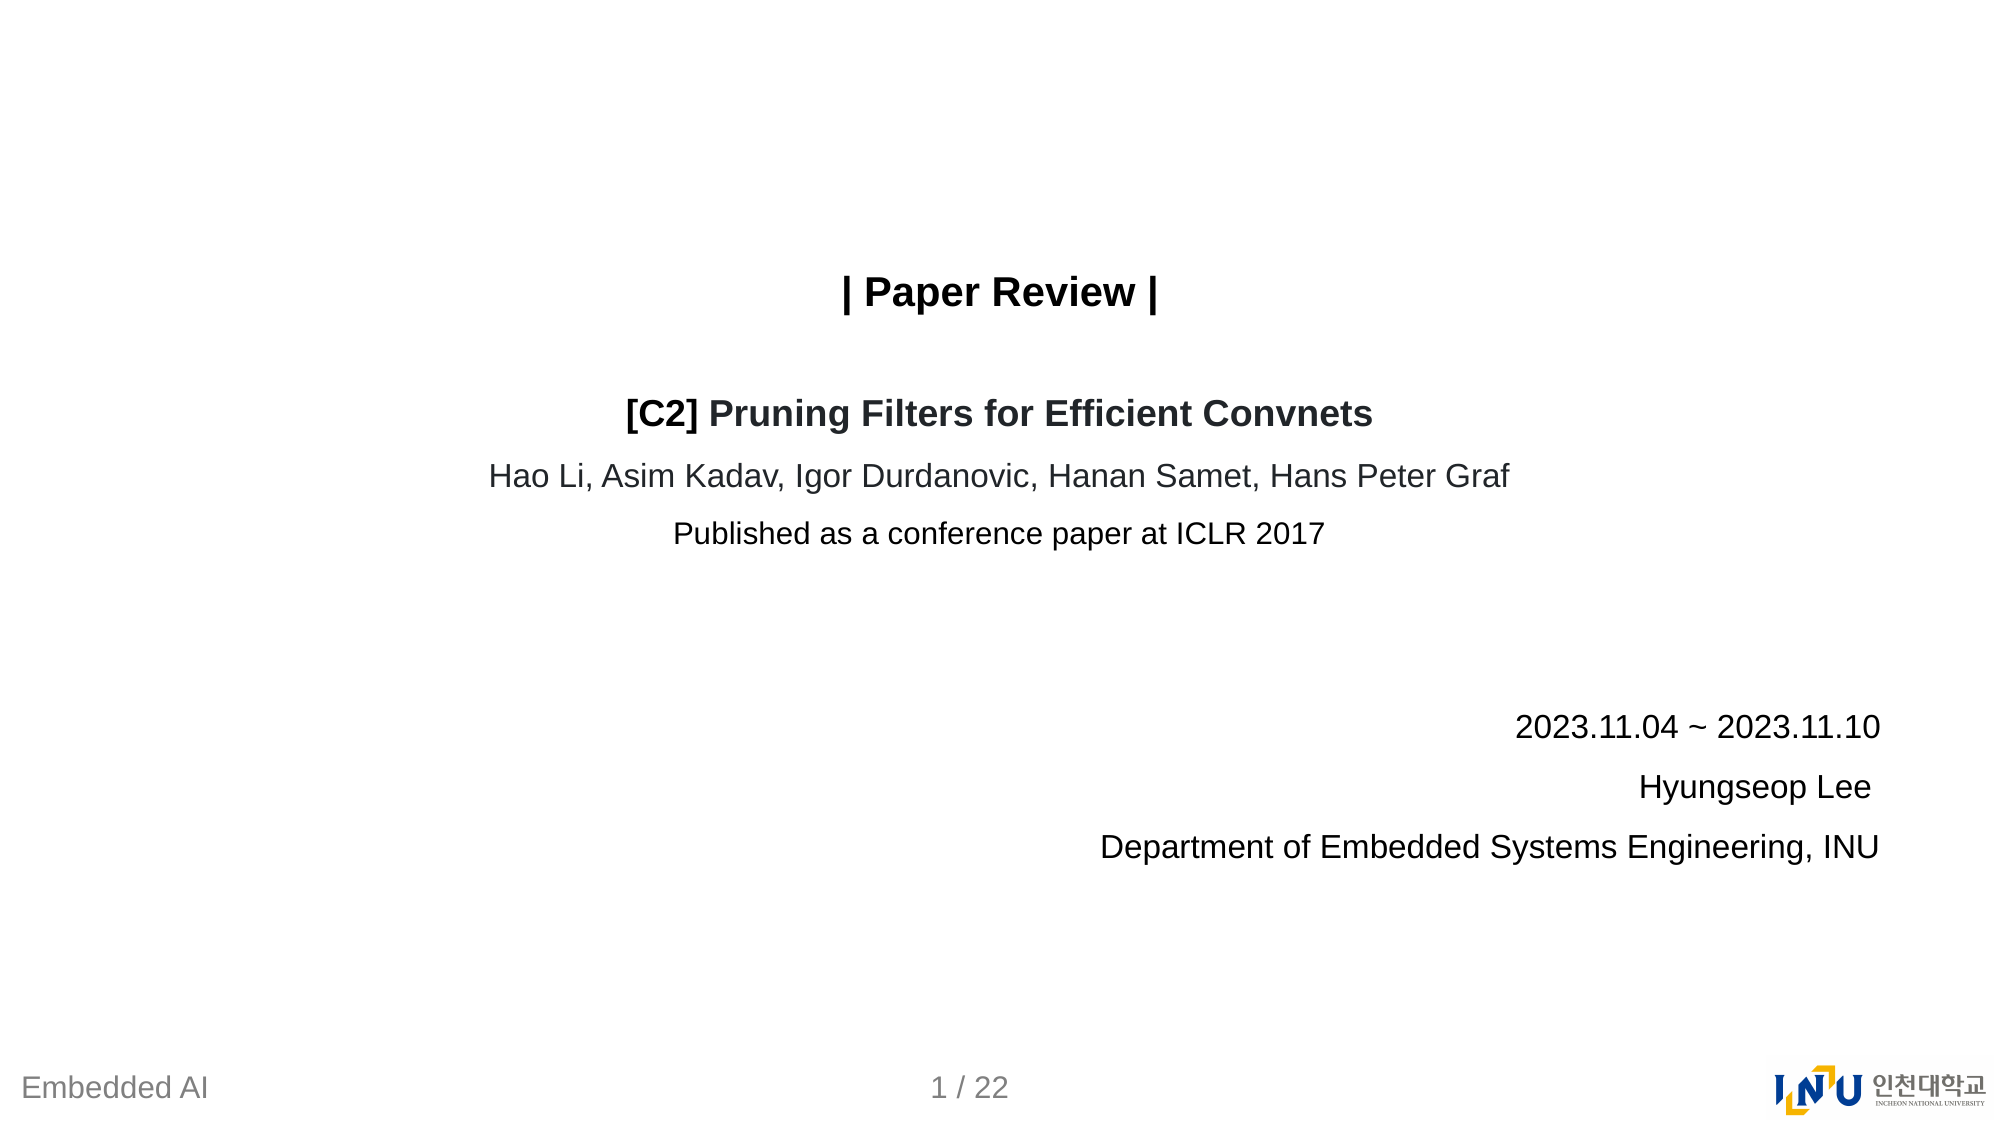

| Paper Review |

[C2] Pruning Filters for Efficient Convnets
Hao Li, Asim Kadav, Igor Durdanovic, Hanan Samet, Hans Peter Graf
Published as a conference paper at ICLR 2017

2023.11.04 ~ 2023.11.10
Hyungseop Lee
Department of Embedded Systems Engineering, INU